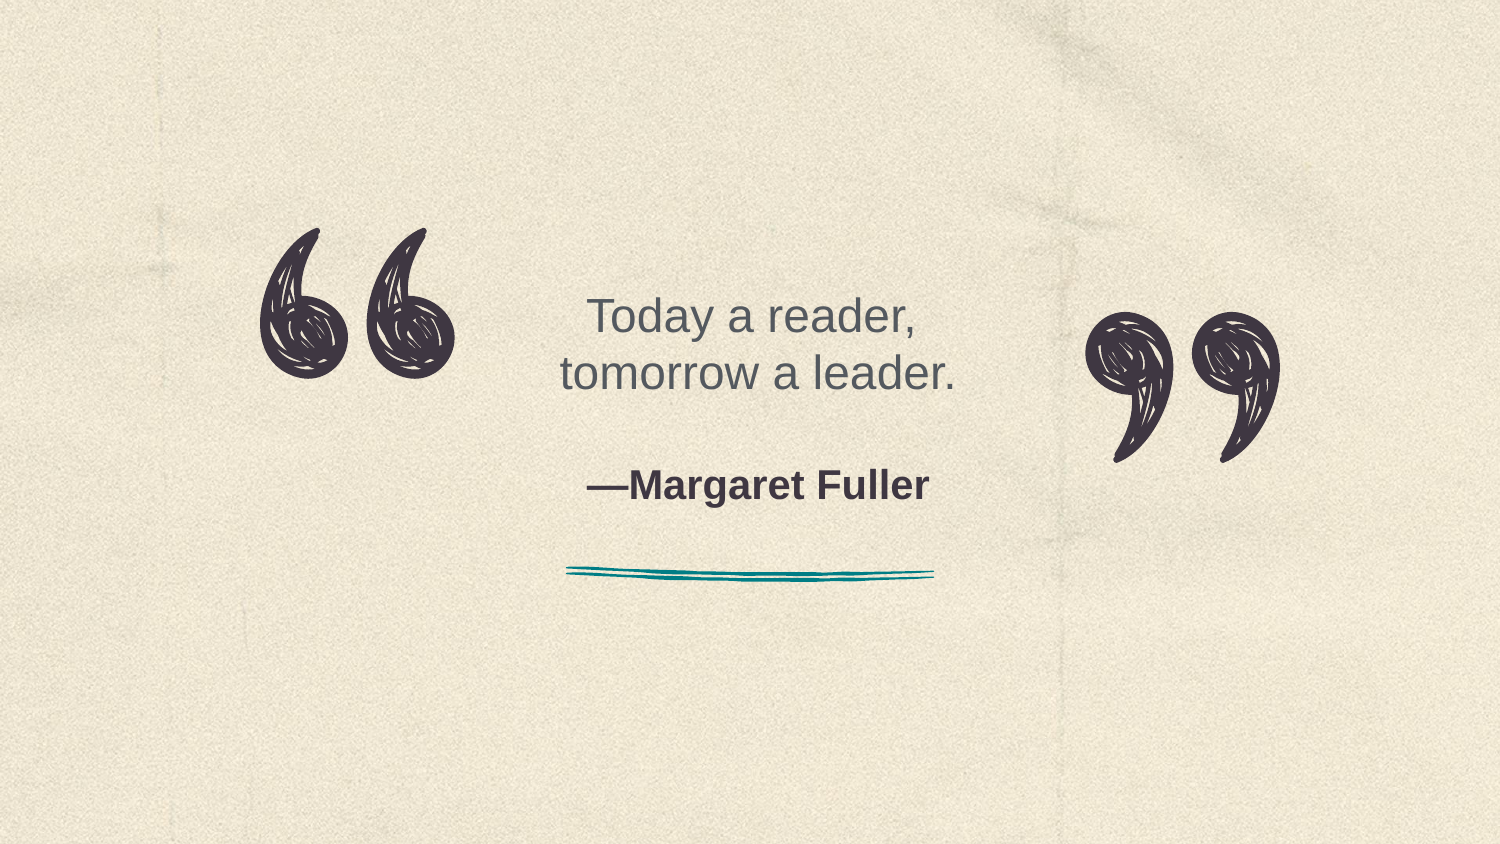

Today a reader,
tomorrow a leader.

# —Margaret Fuller